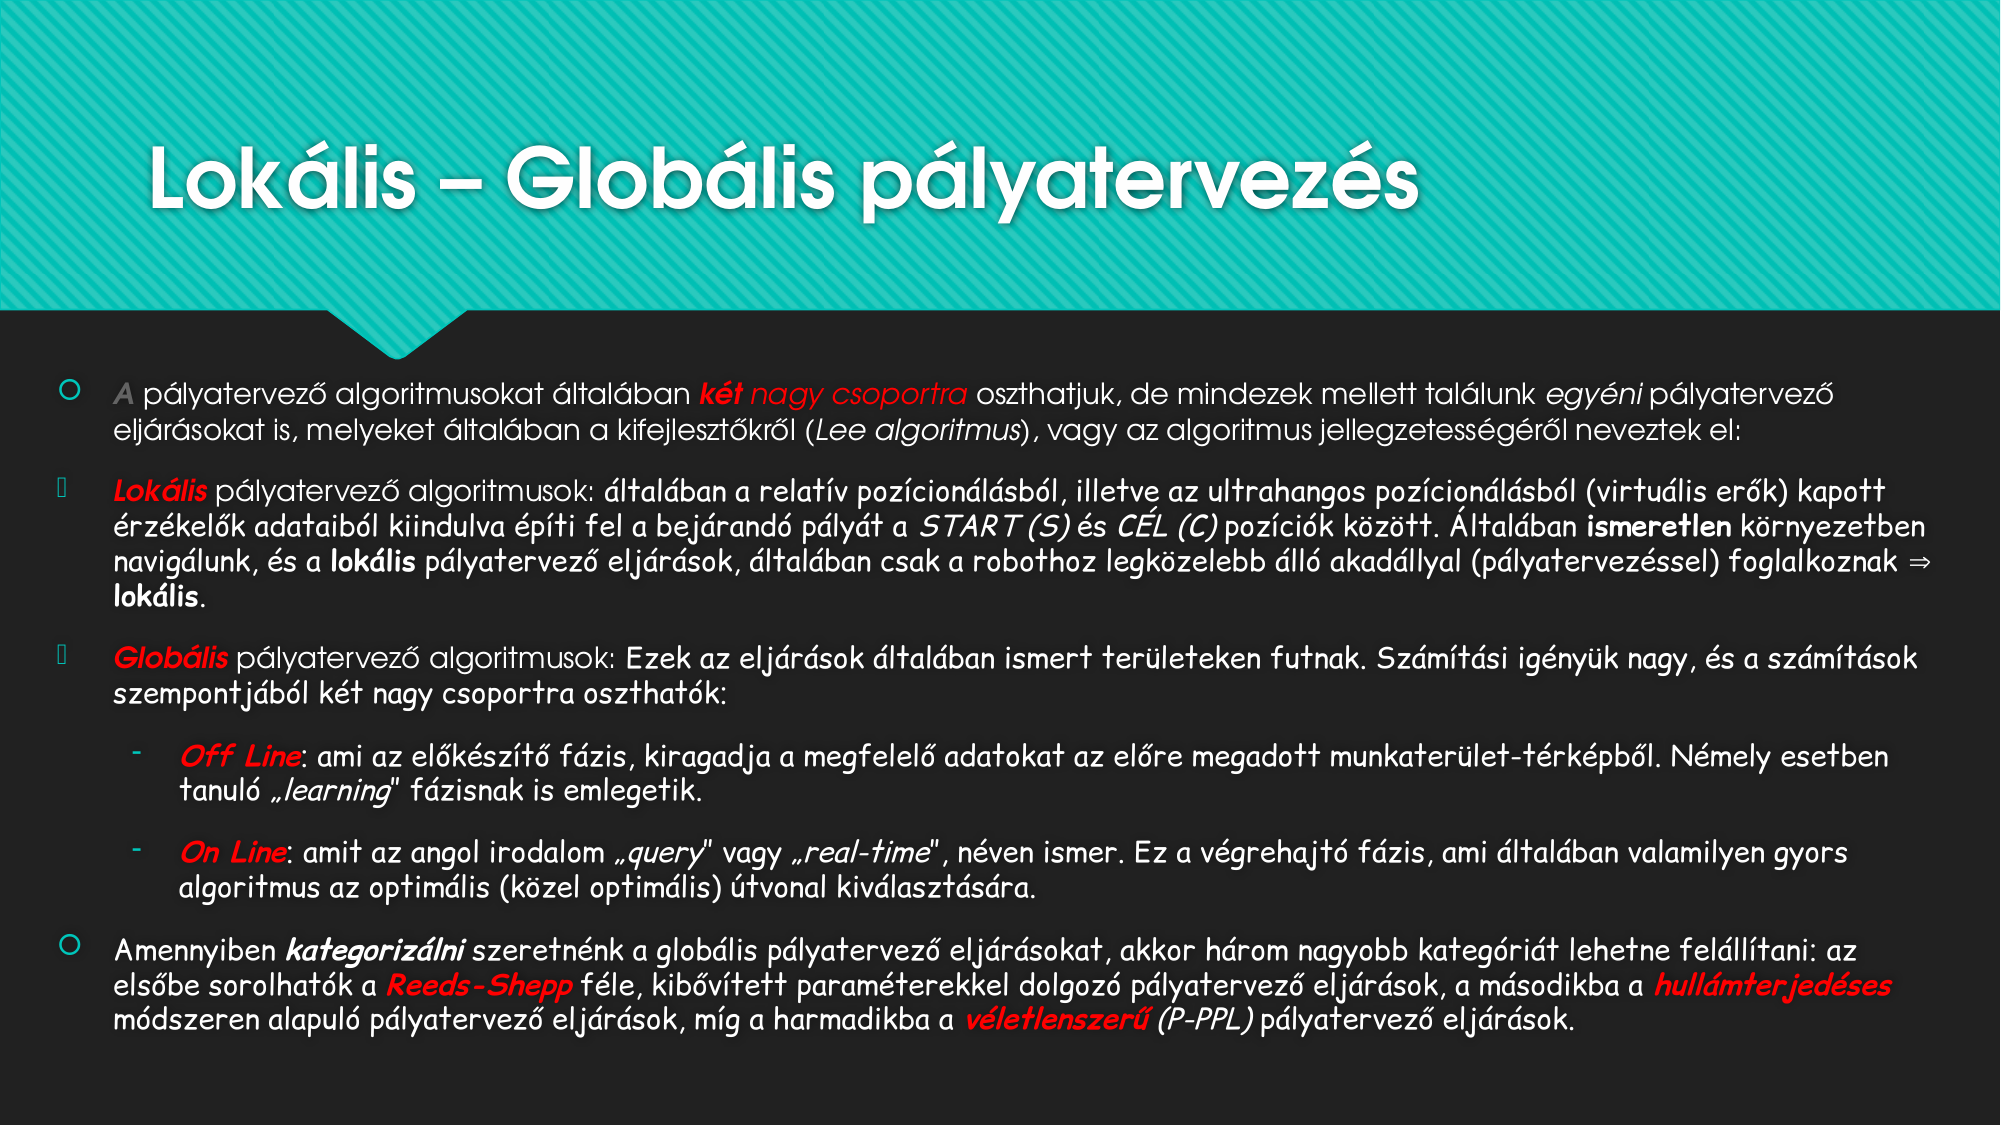

# Lokális – Globális pályatervezés
A pályatervező algoritmusokat általában két nagy csoportra oszthatjuk, de mindezek mellett találunk egyéni pályatervező eljárásokat is, melyeket általában a kifejlesztőkről (Lee algoritmus), vagy az algoritmus jellegzetességéről neveztek el:
Lokális pályatervező algoritmusok: általában a relatív pozícionálásból, illetve az ultrahangos pozícionálásból (virtuális erők) kapott érzékelők adataiból kiindulva építi fel a bejárandó pályát a START (S) és CÉL (C) pozíciók között. Általában ismeretlen környezetben navigálunk, és a lokális pályatervező eljárások, általában csak a robothoz legközelebb álló akadállyal (pályatervezéssel) foglalkoznak ⇒ lokális.
Globális pályatervező algoritmusok: Ezek az eljárások általában ismert területeken futnak. Számítási igényük nagy, és a számítások szempontjából két nagy csoportra oszthatók:
Off Line: ami az előkészítő fázis, kiragadja a megfelelő adatokat az előre megadott munkaterület-térképből. Némely esetben tanuló „learning” fázisnak is emlegetik.
On Line: amit az angol irodalom „query” vagy „real-time”, néven ismer. Ez a végrehajtó fázis, ami általában valamilyen gyors algoritmus az optimális (közel optimális) útvonal kiválasztására.
Amennyiben kategorizálni szeretnénk a globális pályatervező eljárásokat, akkor három nagyobb kategóriát lehetne felállítani: az elsőbe sorolhatók a Reeds-Shepp féle, kibővített paraméterekkel dolgozó pályatervező eljárások, a másodikba a hullámterjedéses módszeren alapuló pályatervező eljárások, míg a harmadikba a véletlenszerű (P-PPL) pályatervező eljárások.